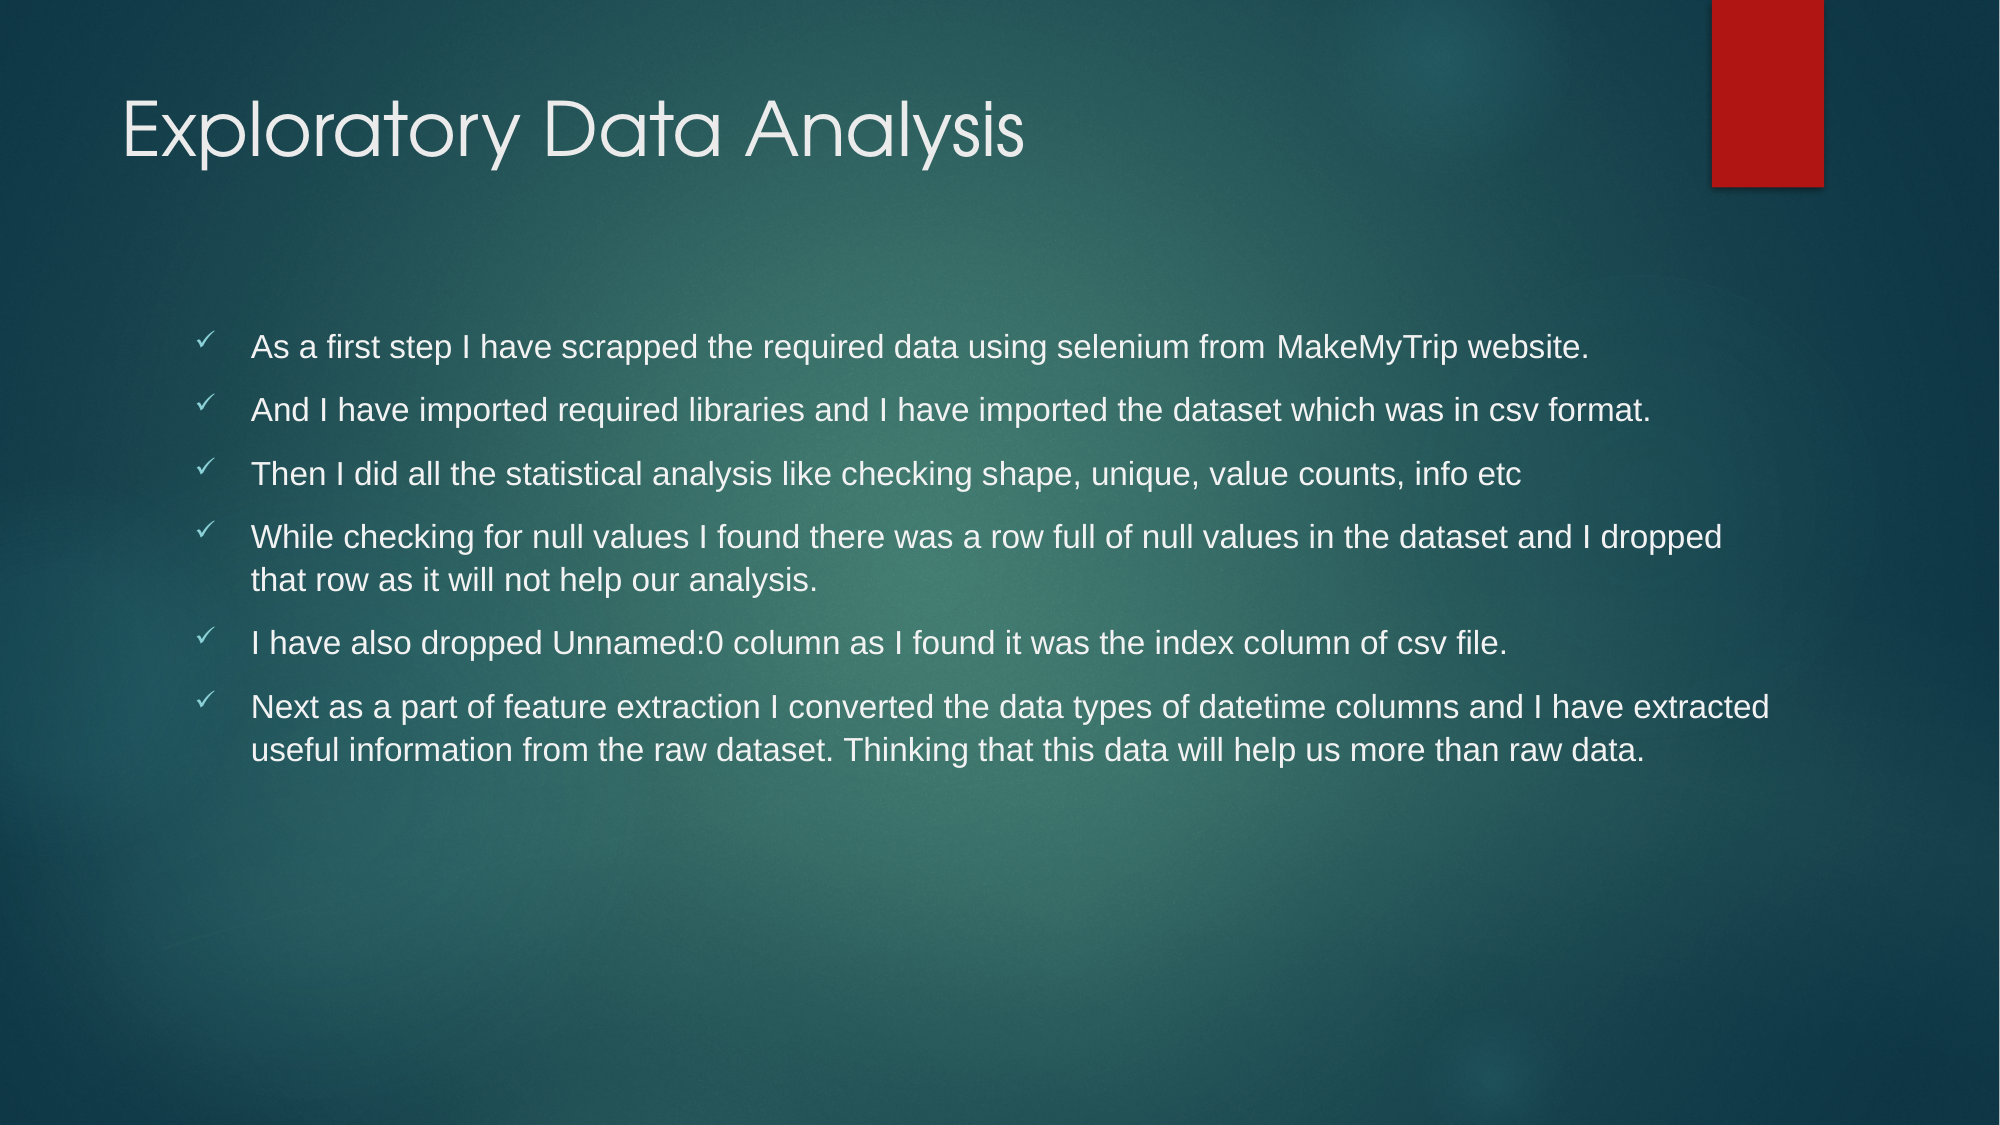

# Exploratory Data Analysis
As a first step I have scrapped the required data using selenium from MakeMyTrip website.
And I have imported required libraries and I have imported the dataset which was in csv format.
Then I did all the statistical analysis like checking shape, unique, value counts, info etc
While checking for null values I found there was a row full of null values in the dataset and I dropped that row as it will not help our analysis.
I have also dropped Unnamed:0 column as I found it was the index column of csv file.
Next as a part of feature extraction I converted the data types of datetime columns and I have extracted useful information from the raw dataset. Thinking that this data will help us more than raw data.